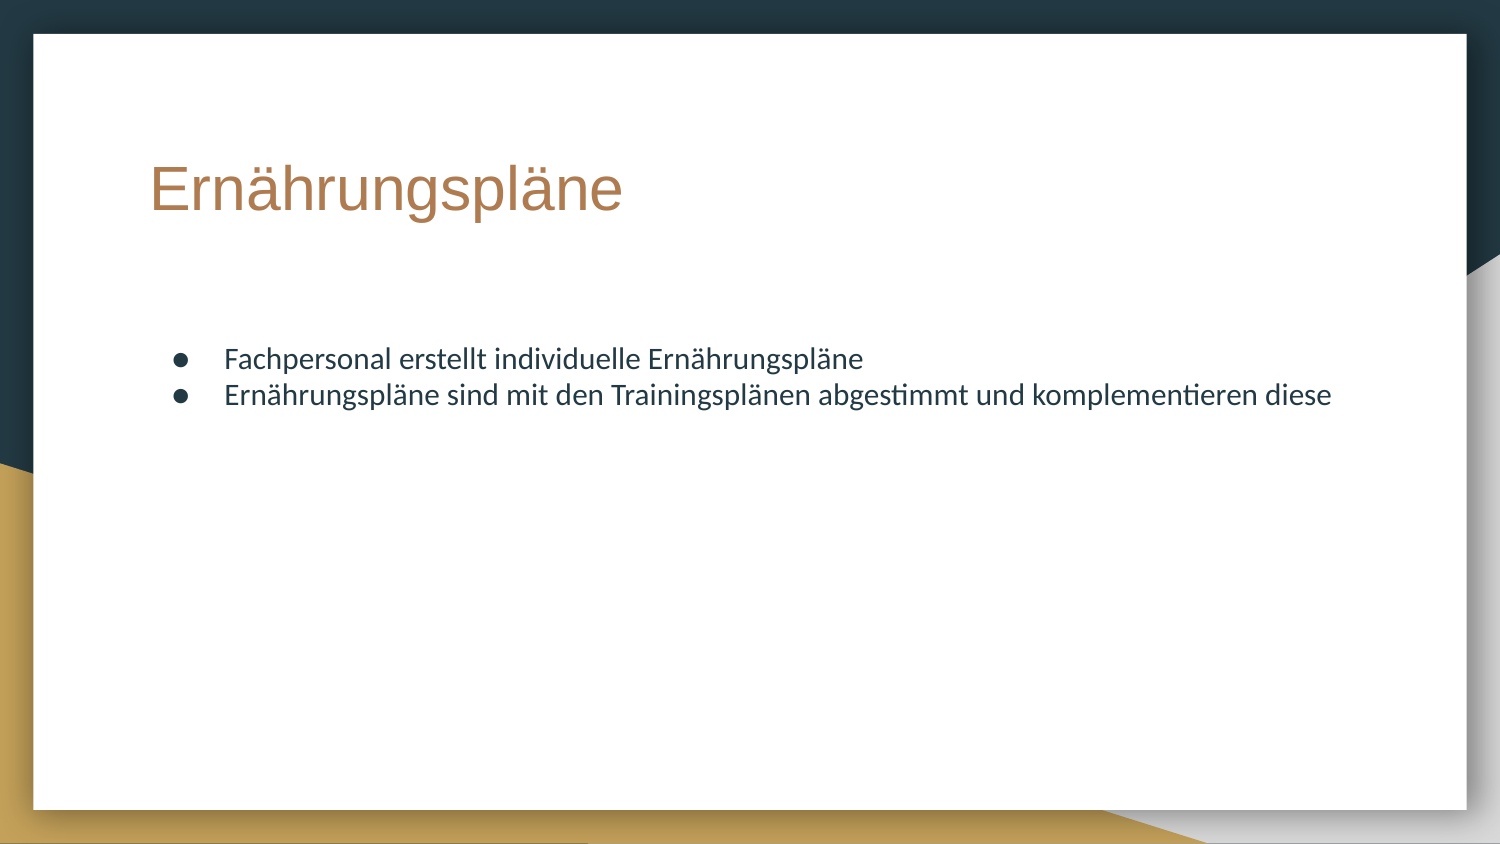

# Ernährungspläne
Fachpersonal erstellt individuelle Ernährungspläne
Ernährungspläne sind mit den Trainingsplänen abgestimmt und komplementieren diese